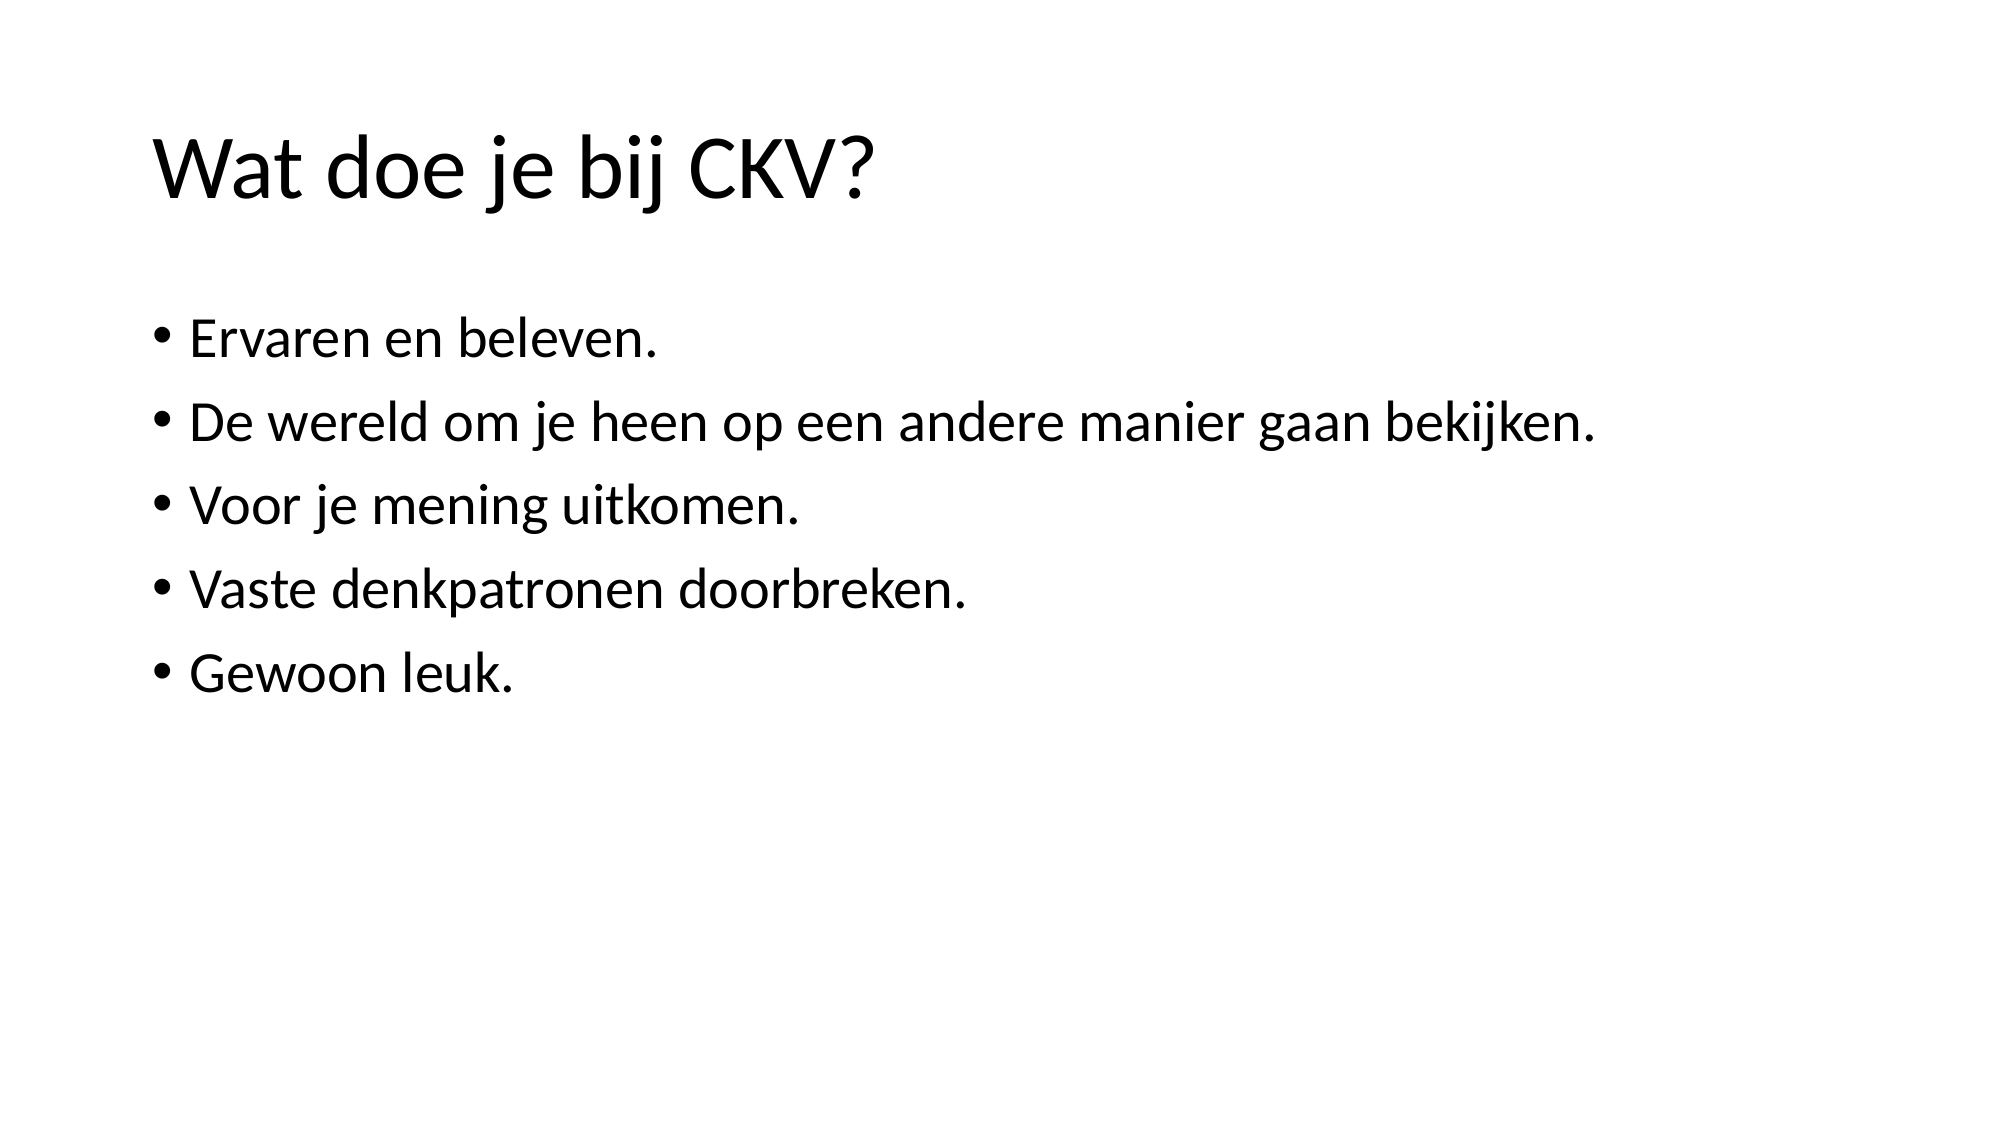

# Wat doe je bij CKV?
Ervaren en beleven.
De wereld om je heen op een andere manier gaan bekijken.
Voor je mening uitkomen.
Vaste denkpatronen doorbreken.
Gewoon leuk.